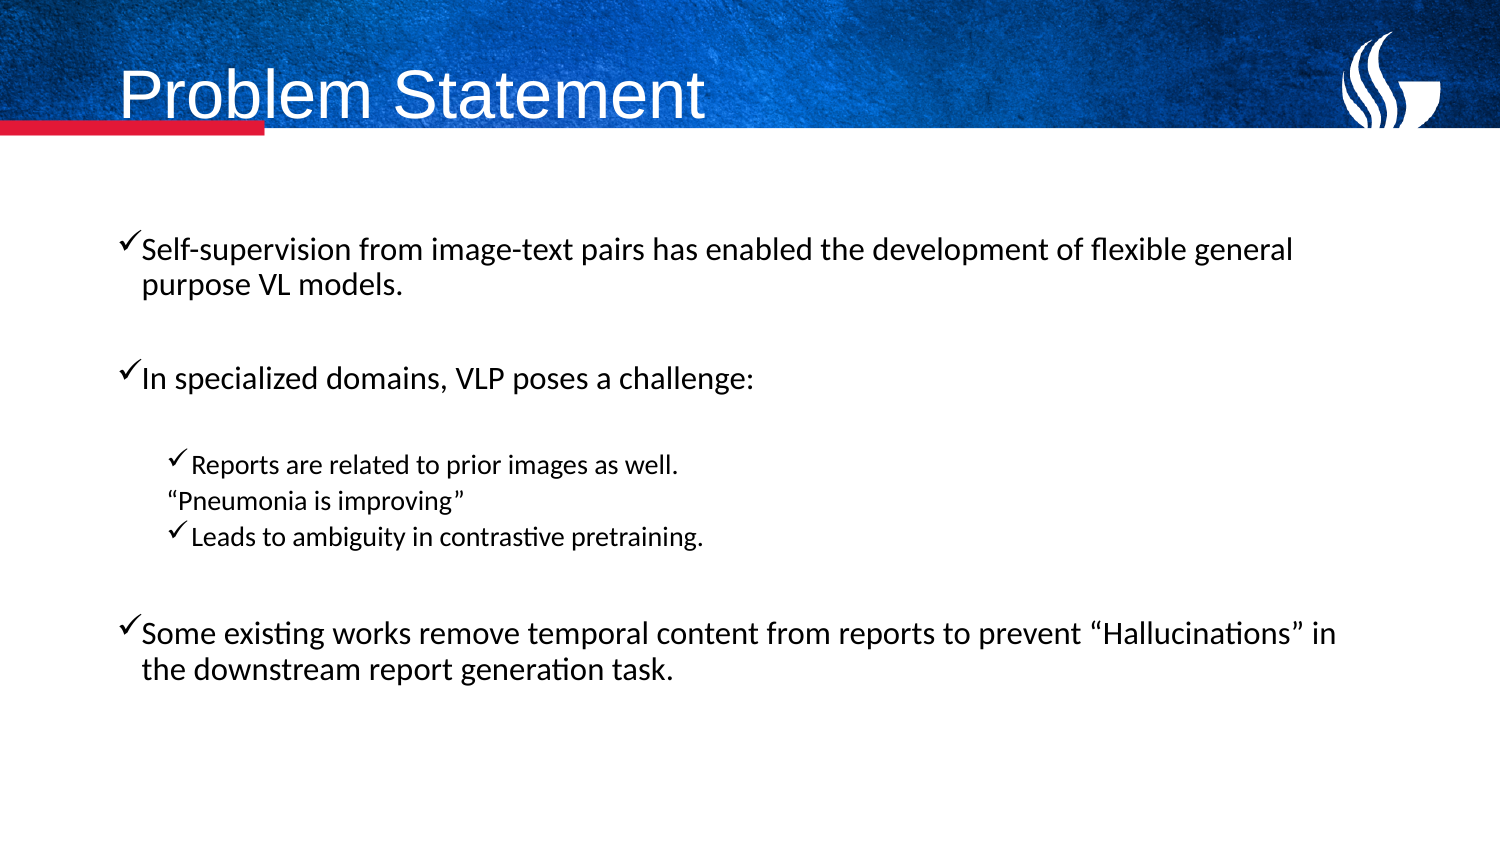

# Problem Statement
Self-supervision from image-text pairs has enabled the development of flexible general purpose VL models.

In specialized domains, VLP poses a challenge:

Reports are related to prior images as well.
		“Pneumonia is improving”
Leads to ambiguity in contrastive pretraining.

Some existing works remove temporal content from reports to prevent “Hallucinations” in the downstream report generation task.

4